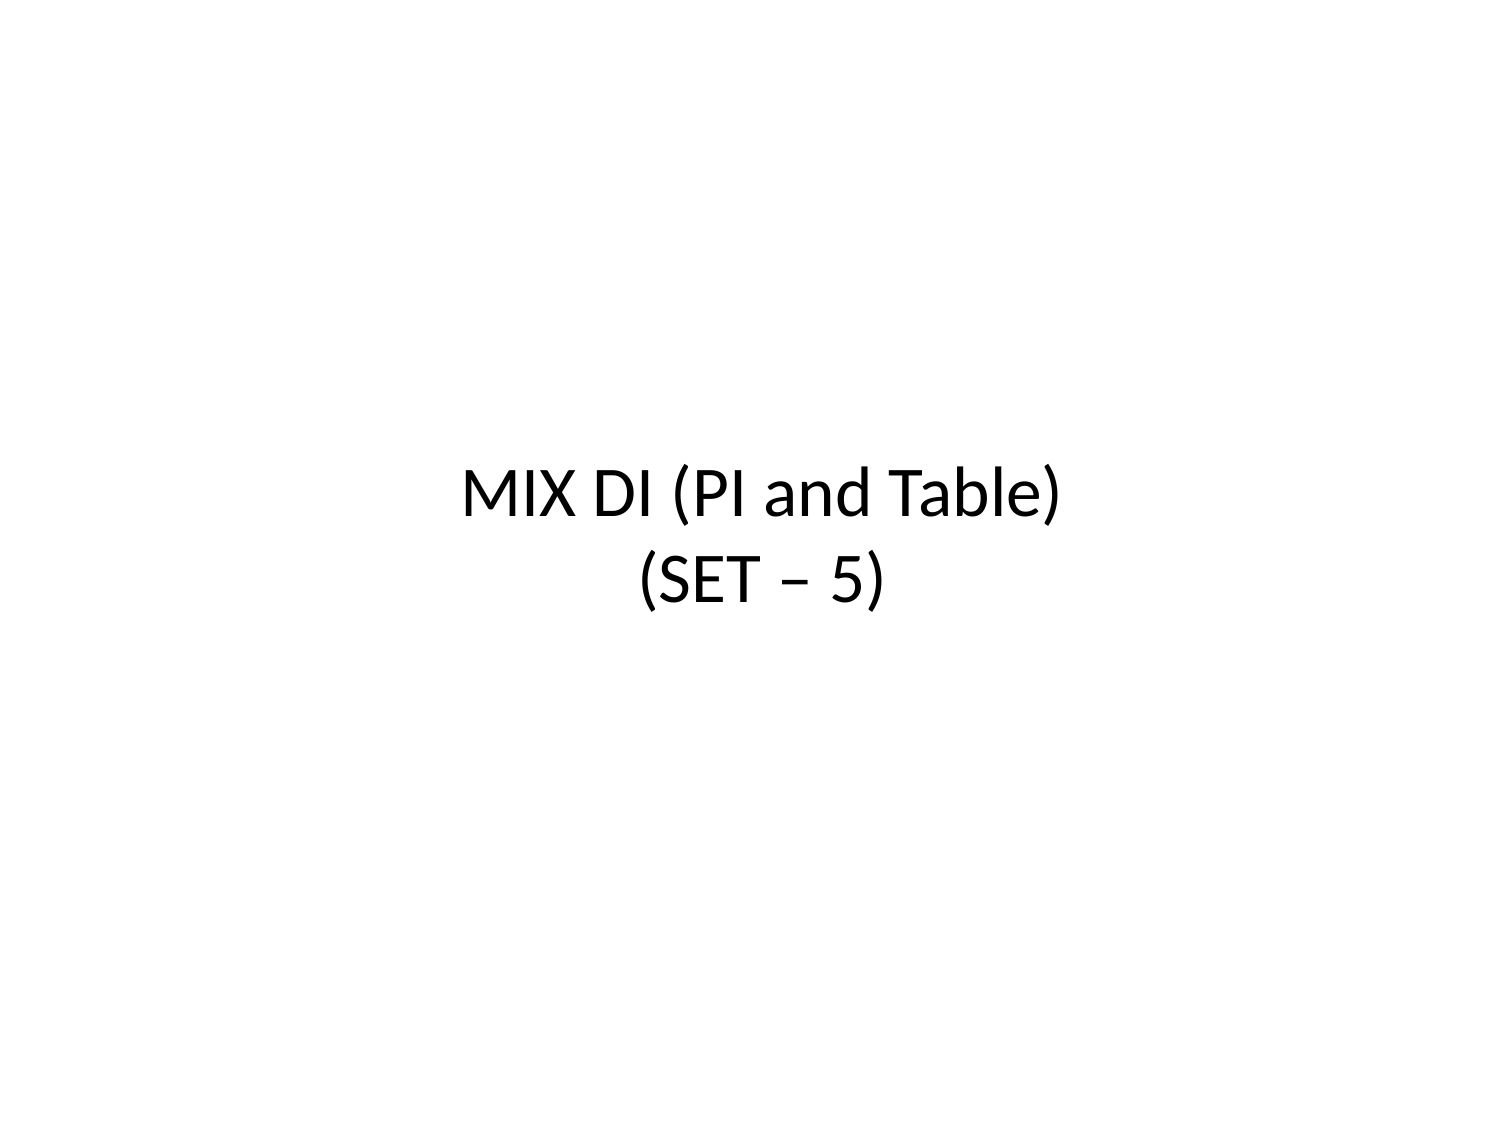

# MIX DI (PI and Table) (SET – 5)